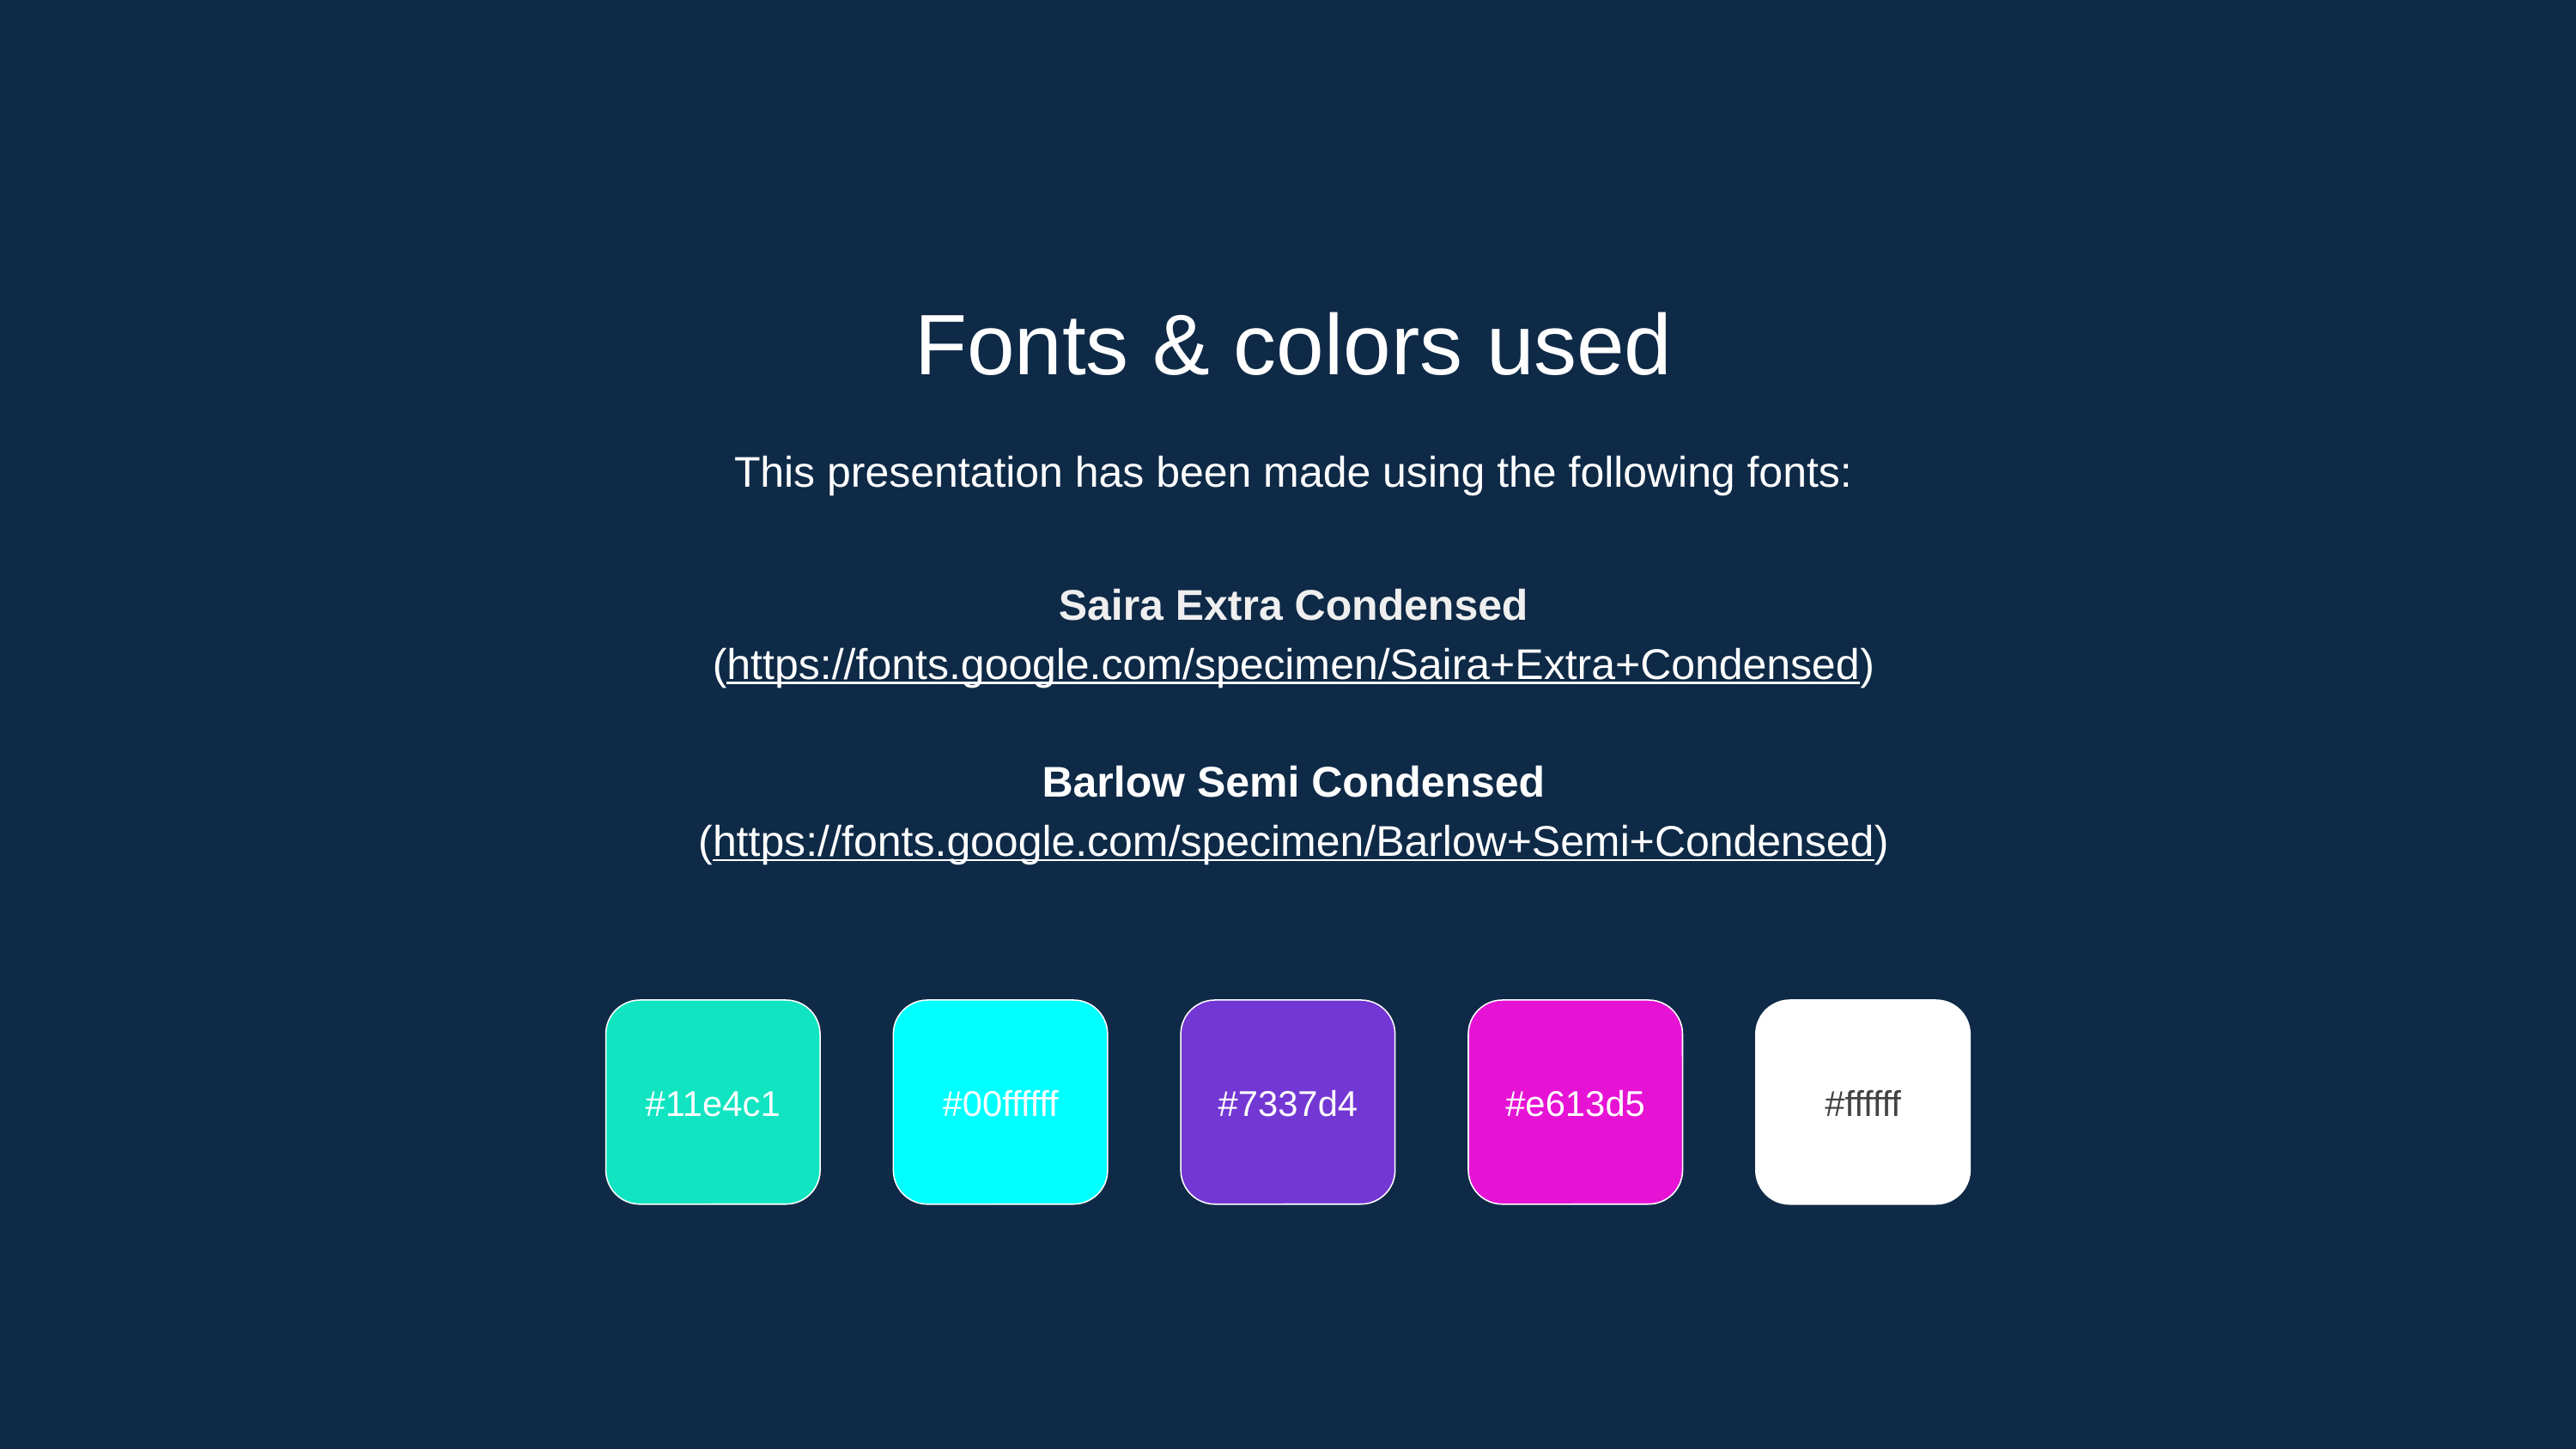

Fonts & colors used
This presentation has been made using the following fonts:

Saira Extra Condensed
(https://fonts.google.com/specimen/Saira+Extra+Condensed)

Barlow Semi Condensed
(https://fonts.google.com/specimen/Barlow+Semi+Condensed)

#11e4c1

#00ffffff

#7337d4

#e613d5

#ffffff